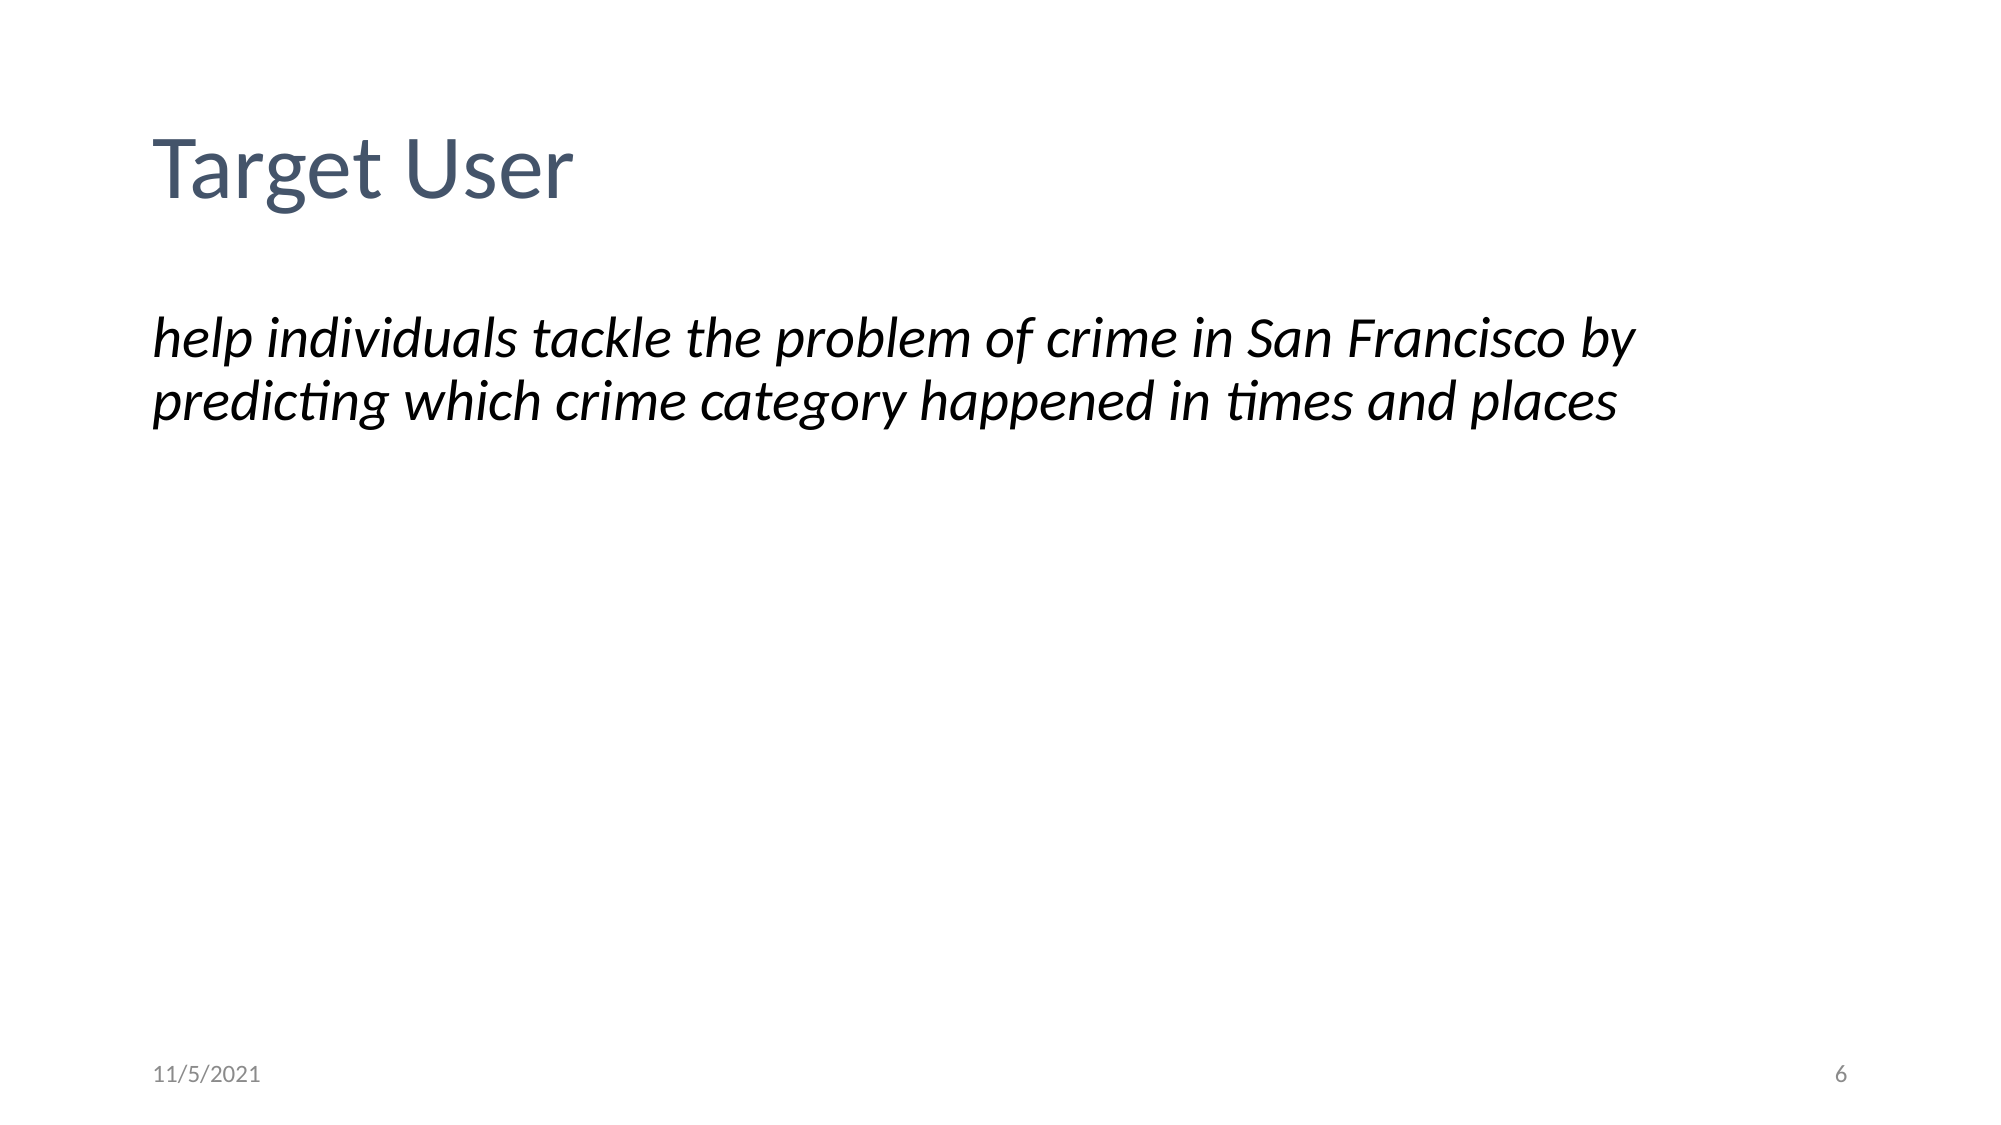

# Target User
help individuals tackle the problem of crime in San Francisco by predicting which crime category happened in times and places
11/5/2021
6